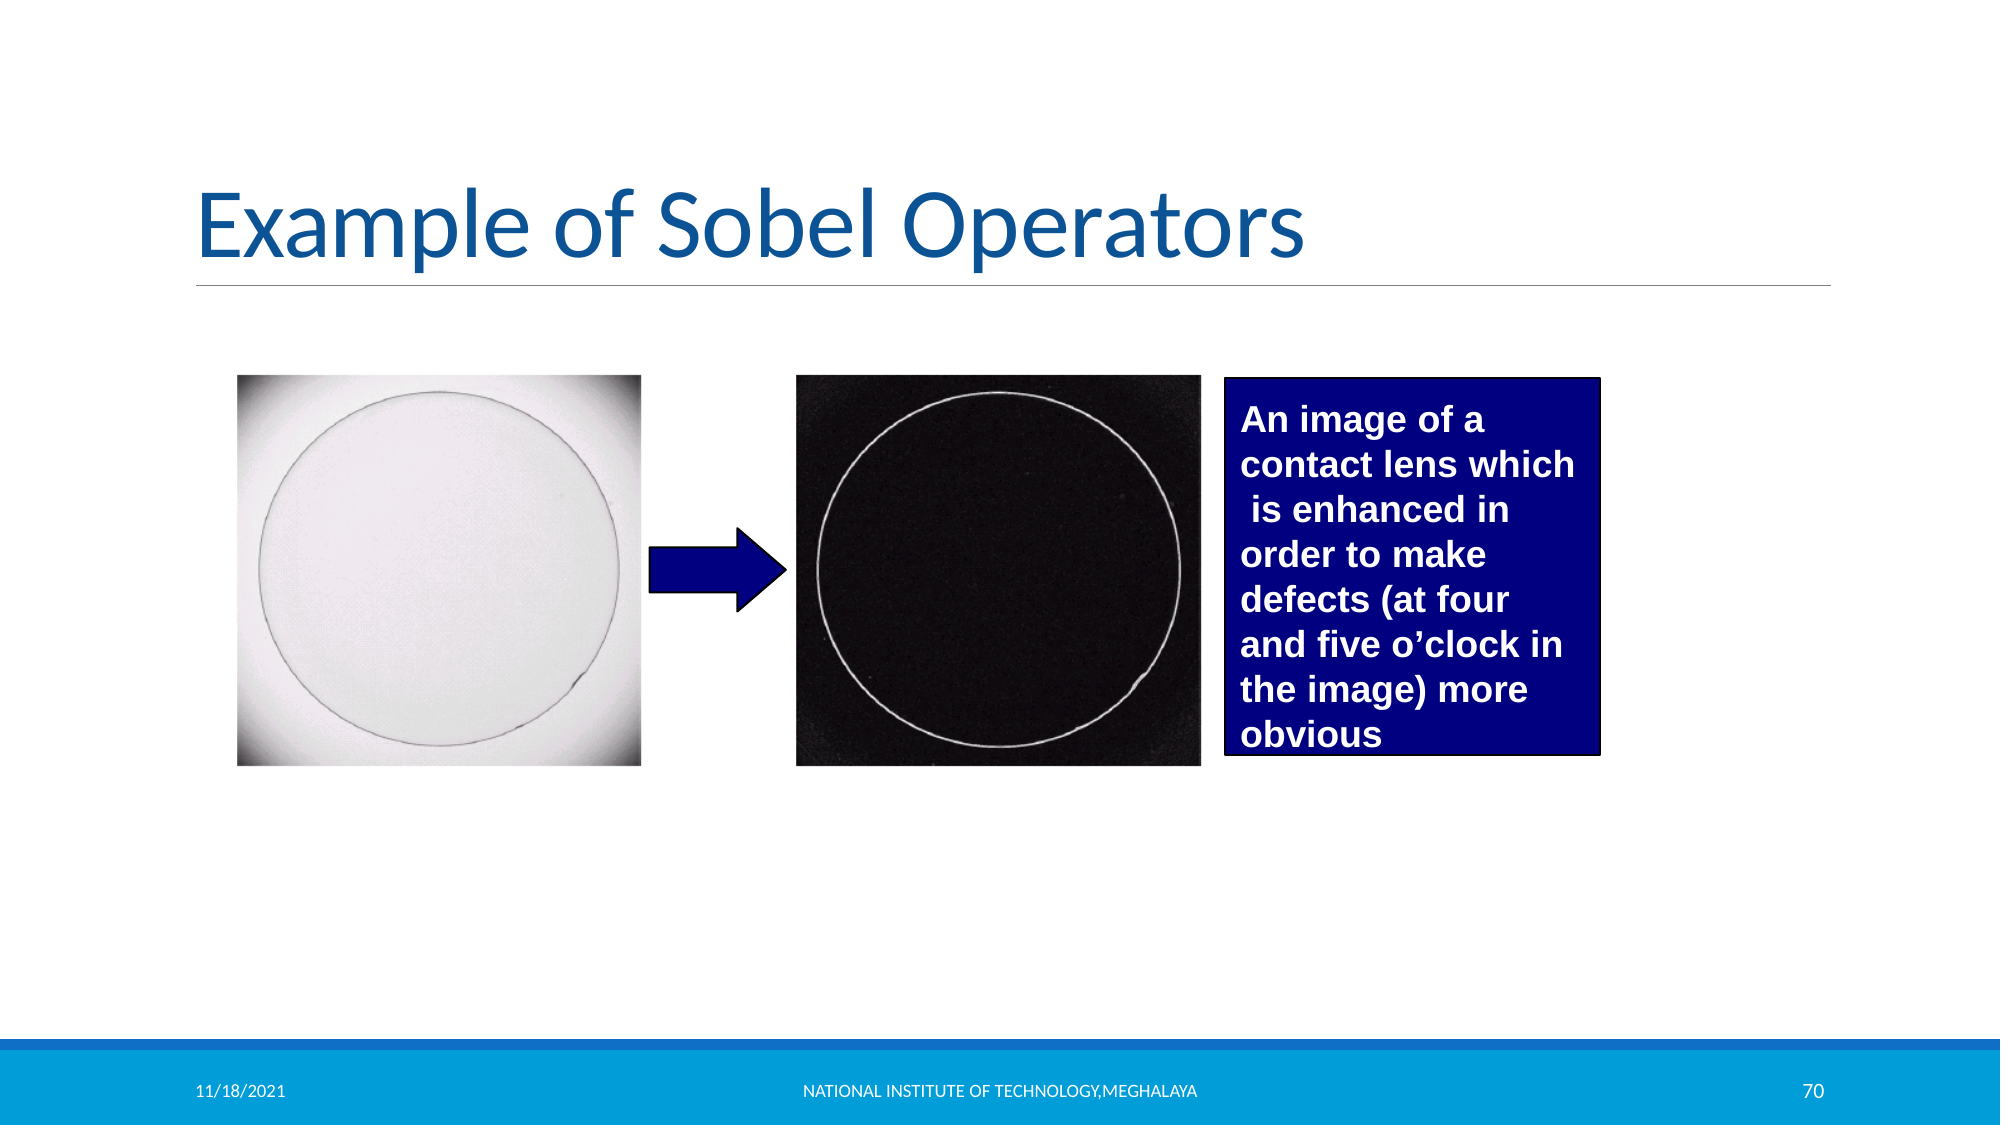

# Example of Sobel Operators

An image of a  contact lens which  is enhanced in  order to make  defects (at four  and five o’clock in  the image) more  obvious

11/18/2021
National Institute of Technology,Meghalaya
70